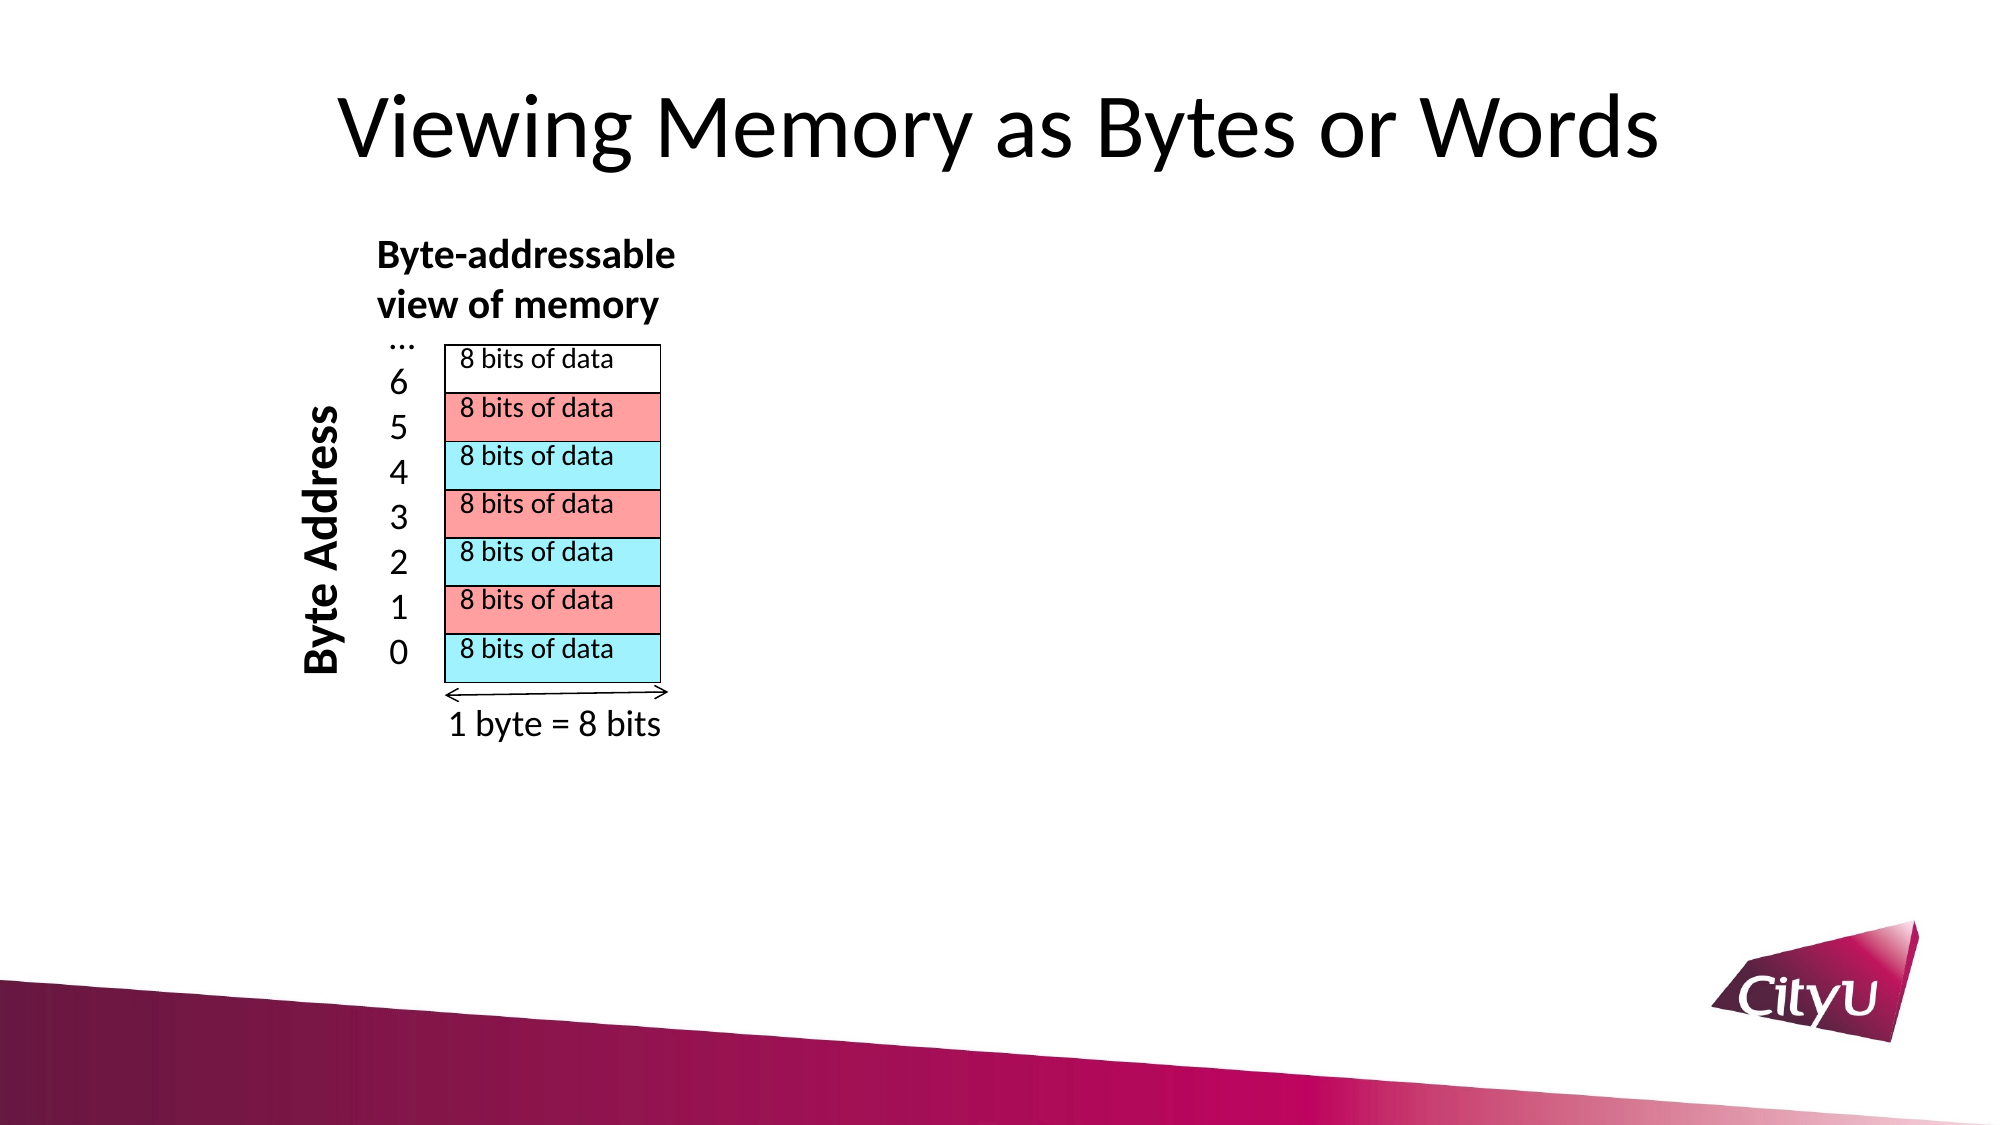

# Viewing Memory as Bytes or Words
Byte-addressable
view of memory
…
6
5
4
3
2
1
0
| 8 bits of data |
| --- |
| 8 bits of data |
| 8 bits of data |
| 8 bits of data |
| 8 bits of data |
| 8 bits of data |
| 8 bits of data |
Byte Address
1 byte = 8 bits
30